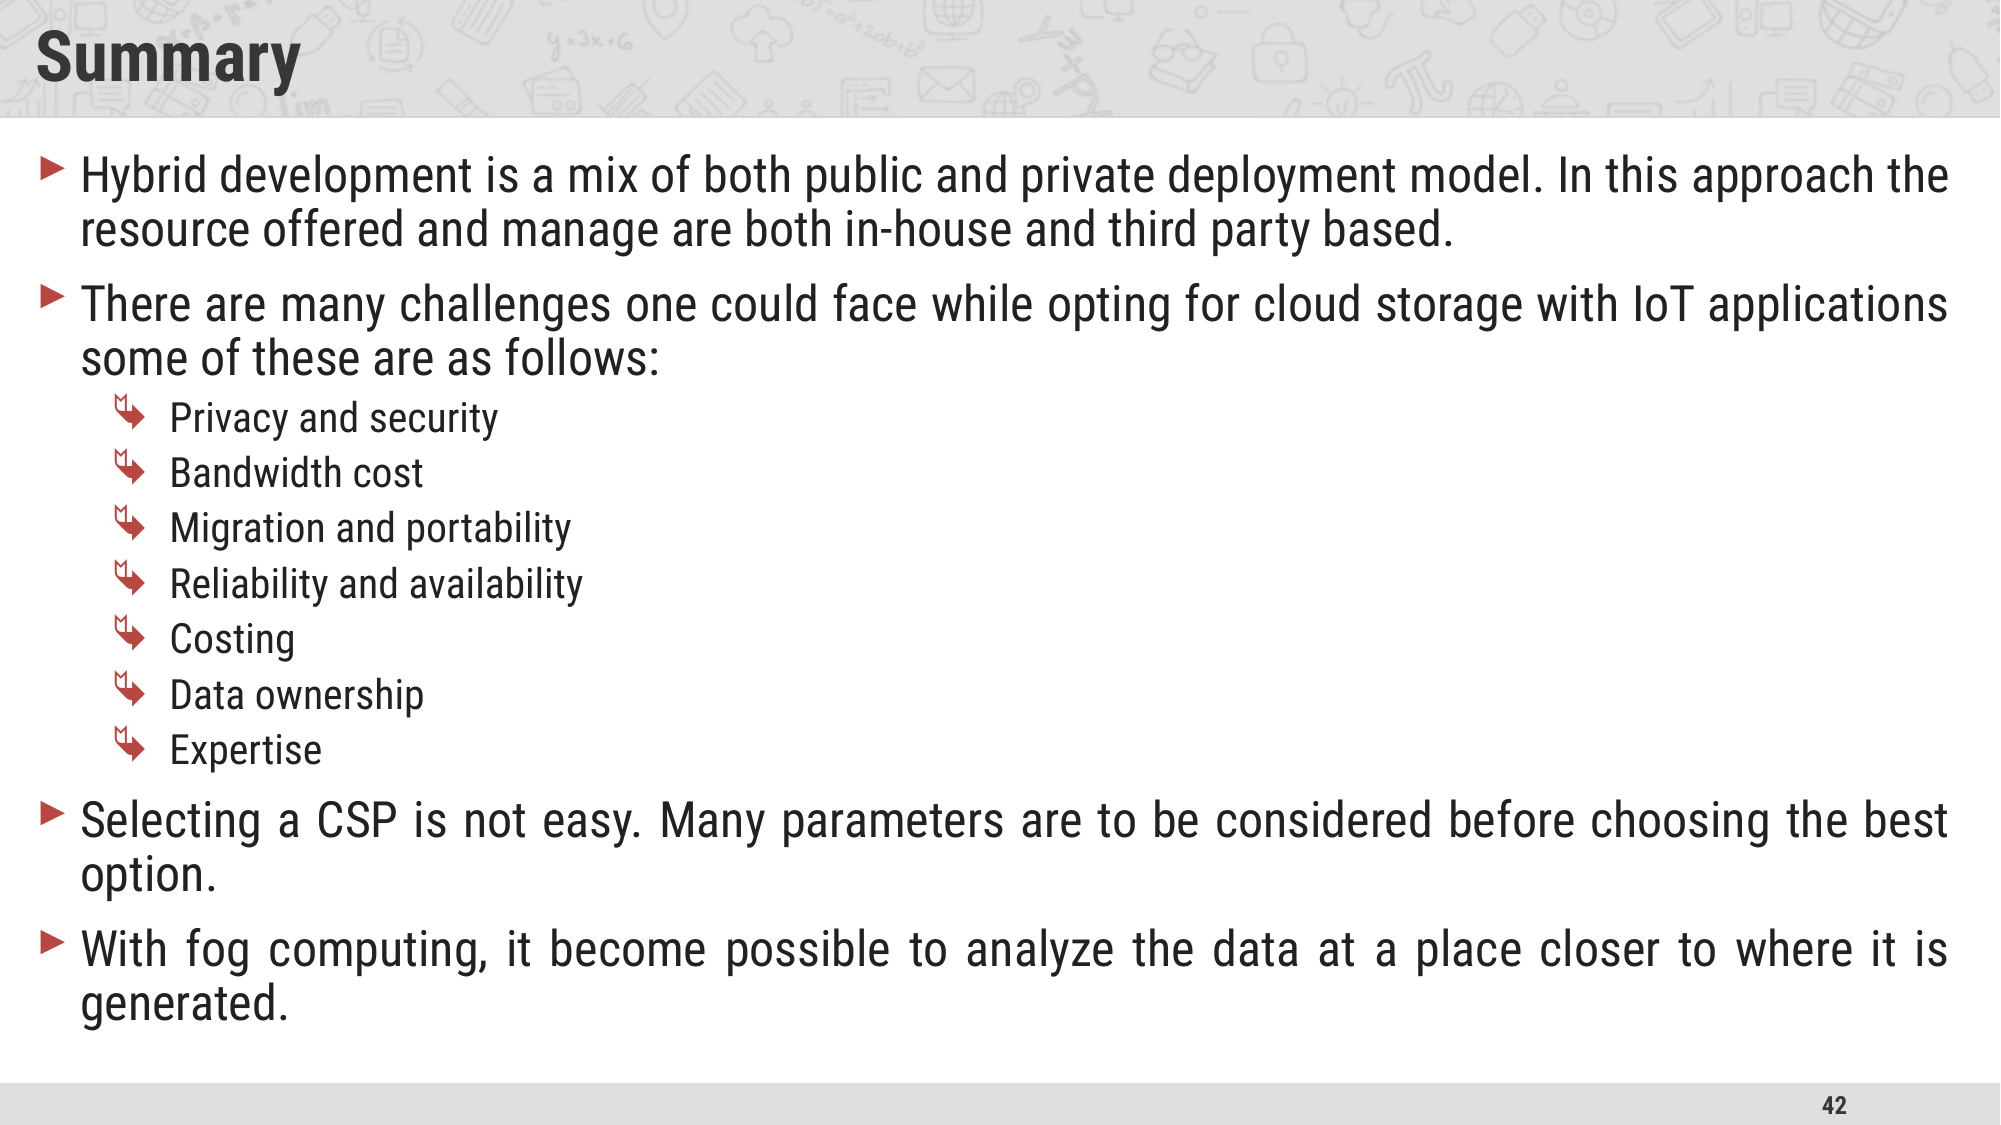

# Summary
Hybrid development is a mix of both public and private deployment model. In this approach the resource offered and manage are both in-house and third party based.
There are many challenges one could face while opting for cloud storage with IoT applications some of these are as follows:
Privacy and security
Bandwidth cost
Migration and portability
Reliability and availability
Costing
Data ownership
Expertise
Selecting a CSP is not easy. Many parameters are to be considered before choosing the best option.
With fog computing, it become possible to analyze the data at a place closer to where it is generated.